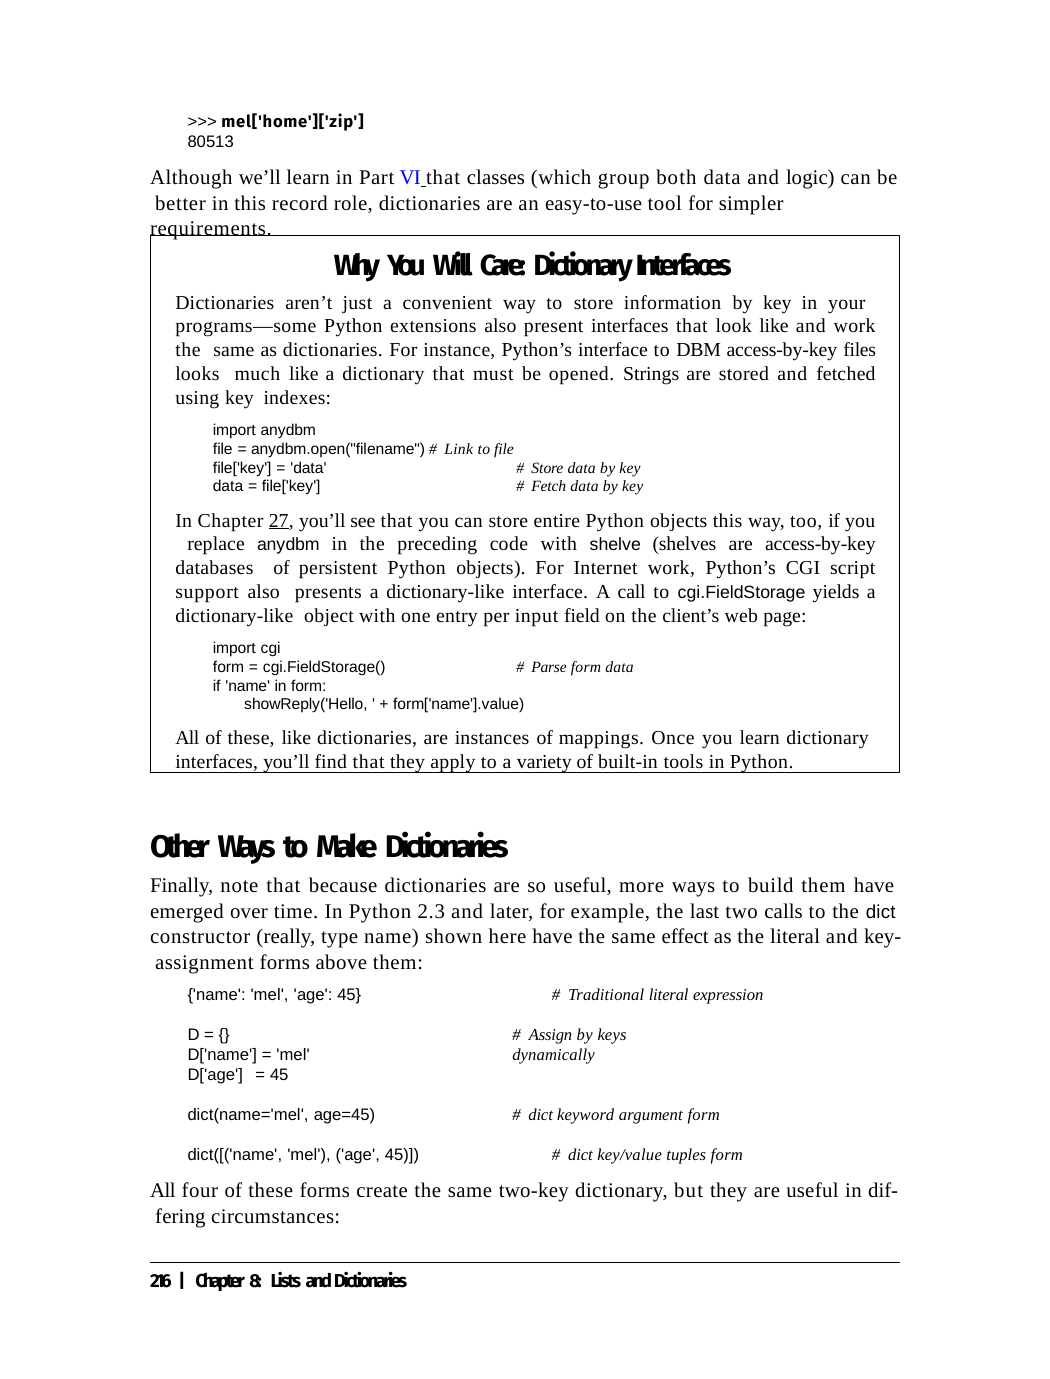

>>> mel['home']['zip']
80513
Although we’ll learn in Part VI that classes (which group both data and logic) can be  better in this record role, dictionaries are an easy-to-use tool for simpler requirements.
Why You Will Care: Dictionary Interfaces
Dictionaries aren’t just a convenient way to store information by key in your  programs—some Python extensions also present interfaces that look like and work the  same as dictionaries. For instance, Python’s interface to DBM access-by-key files looks  much like a dictionary that must be opened. Strings are stored and fetched using key  indexes:
import anydbm
file = anydbm.open("filename") # Link to file
file['key'] = 'data'	# Store data by key
data = file['key']	# Fetch data by key
In Chapter 27, you’ll see that you can store entire Python objects this way, too, if you  replace anydbm in the preceding code with shelve (shelves are access-by-key databases  of persistent Python objects). For Internet work, Python’s CGI script support also  presents a dictionary-like interface. A call to cgi.FieldStorage yields a dictionary-like  object with one entry per input field on the client’s web page:
import cgi
form = cgi.FieldStorage()	# Parse form data
if 'name' in form:
showReply('Hello, ' + form['name'].value)
All of these, like dictionaries, are instances of mappings. Once you learn dictionary  interfaces, you’ll find that they apply to a variety of built-in tools in Python.
Other Ways to Make Dictionaries
Finally, note that because dictionaries are so useful, more ways to build them have  emerged over time. In Python 2.3 and later, for example, the last two calls to the dict  constructor (really, type name) shown here have the same effect as the literal and key-  assignment forms above them:
{'name': 'mel', 'age': 45}	# Traditional literal expression
D = {}
D['name'] = 'mel'  D['age'] = 45
# Assign by keys dynamically
dict(name='mel', age=45)
# dict keyword argument form
dict([('name', 'mel'), ('age', 45)])	# dict key/value tuples form
All four of these forms create the same two-key dictionary, but they are useful in dif-  fering circumstances:

216  |  Chapter 8:  Lists and Dictionaries